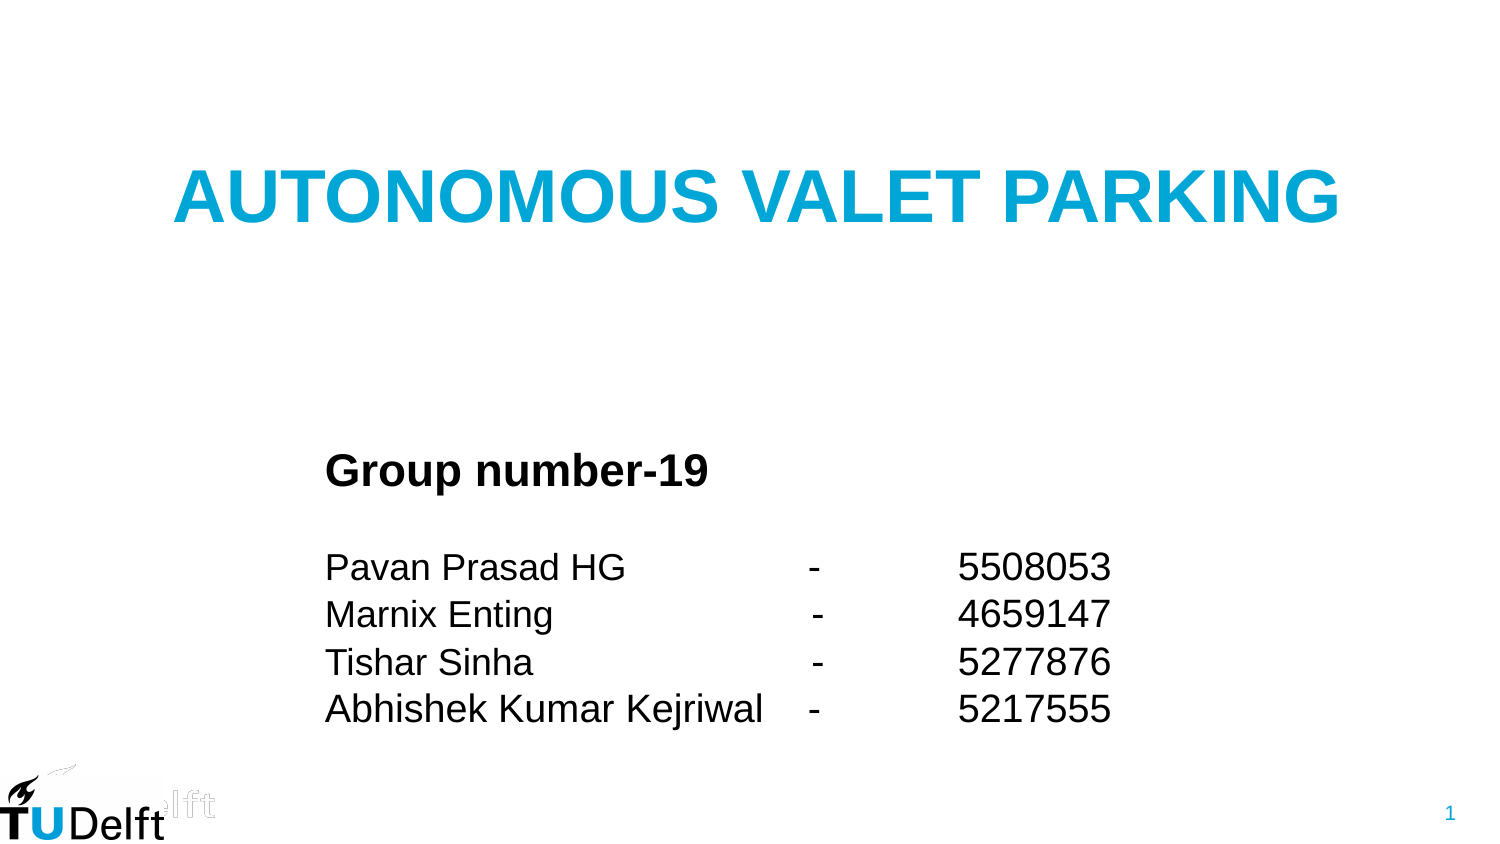

# AUTONOMOUS VALET PARKING
Group number-19

Pavan Prasad HG	   - 	   5508053
Marnix Enting	                 - 	   4659147
Tishar Sinha	                 -	   5277876
Abhishek Kumar Kejriwal	   - 	   5217555